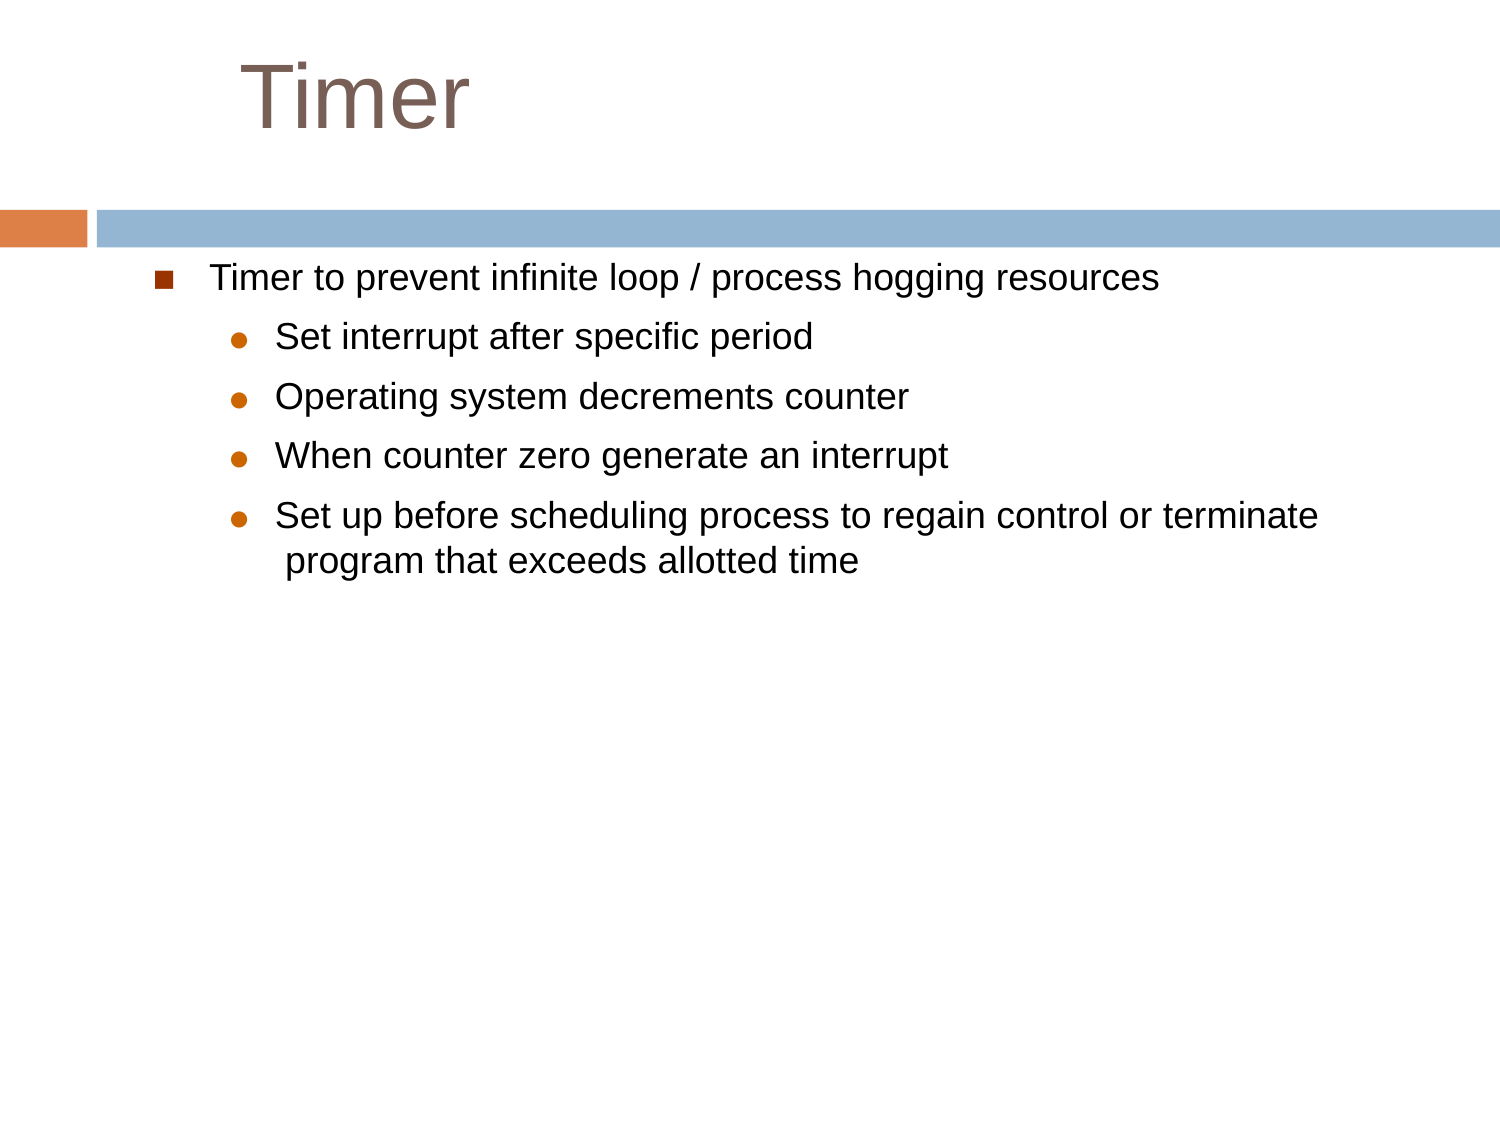

# Timer
Timer to prevent infinite loop / process hogging resources
Set interrupt after specific period
Operating system decrements counter
When counter zero generate an interrupt
Set up before scheduling process to regain control or terminate  program that exceeds allotted time